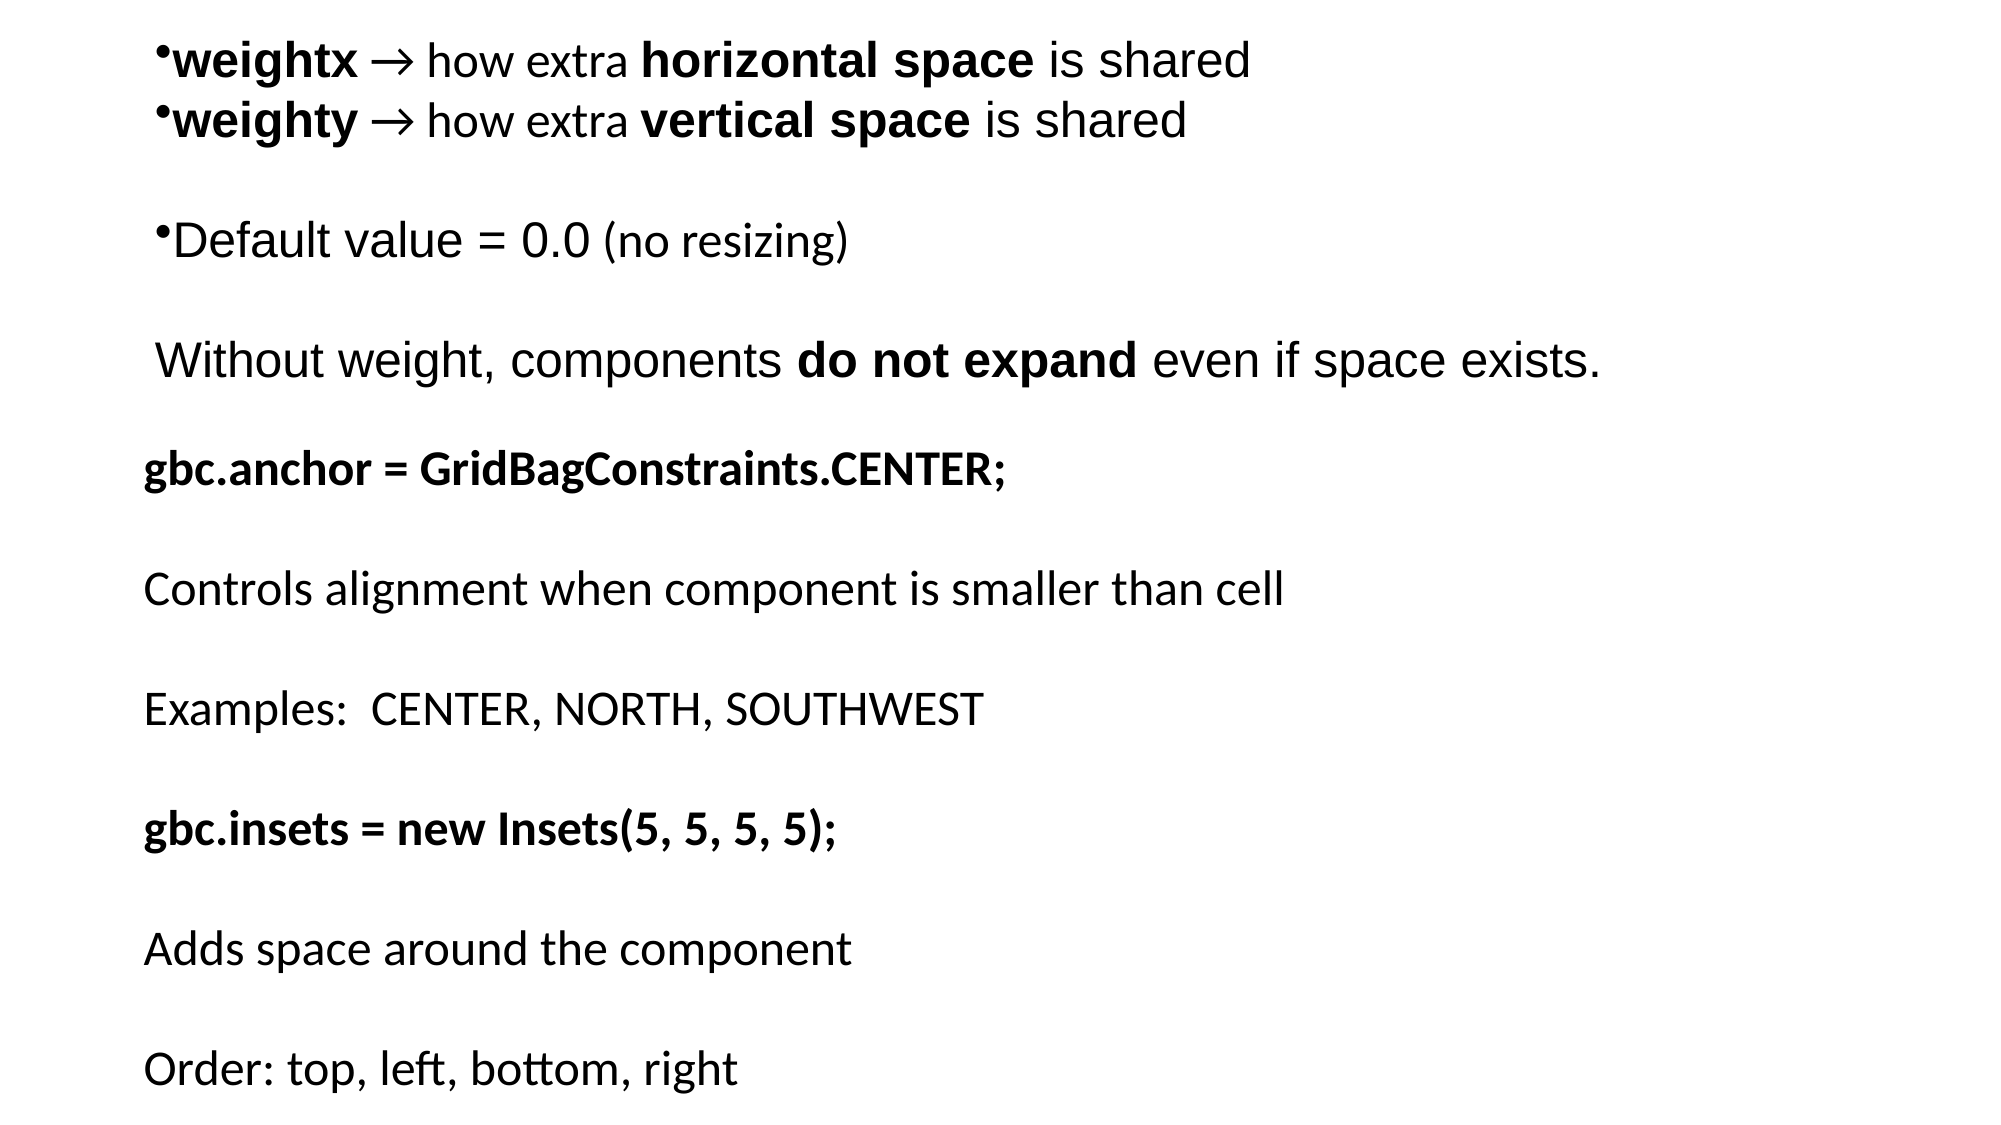

weightx → how extra horizontal space is shared
weighty → how extra vertical space is shared

Default value = 0.0 (no resizing)

Without weight, components do not expand even if space exists.
gbc.anchor = GridBagConstraints.CENTER;

Controls alignment when component is smaller than cell

Examples:  CENTER, NORTH, SOUTHWEST

gbc.insets = new Insets(5, 5, 5, 5);

Adds space around the component

Order: top, left, bottom, right